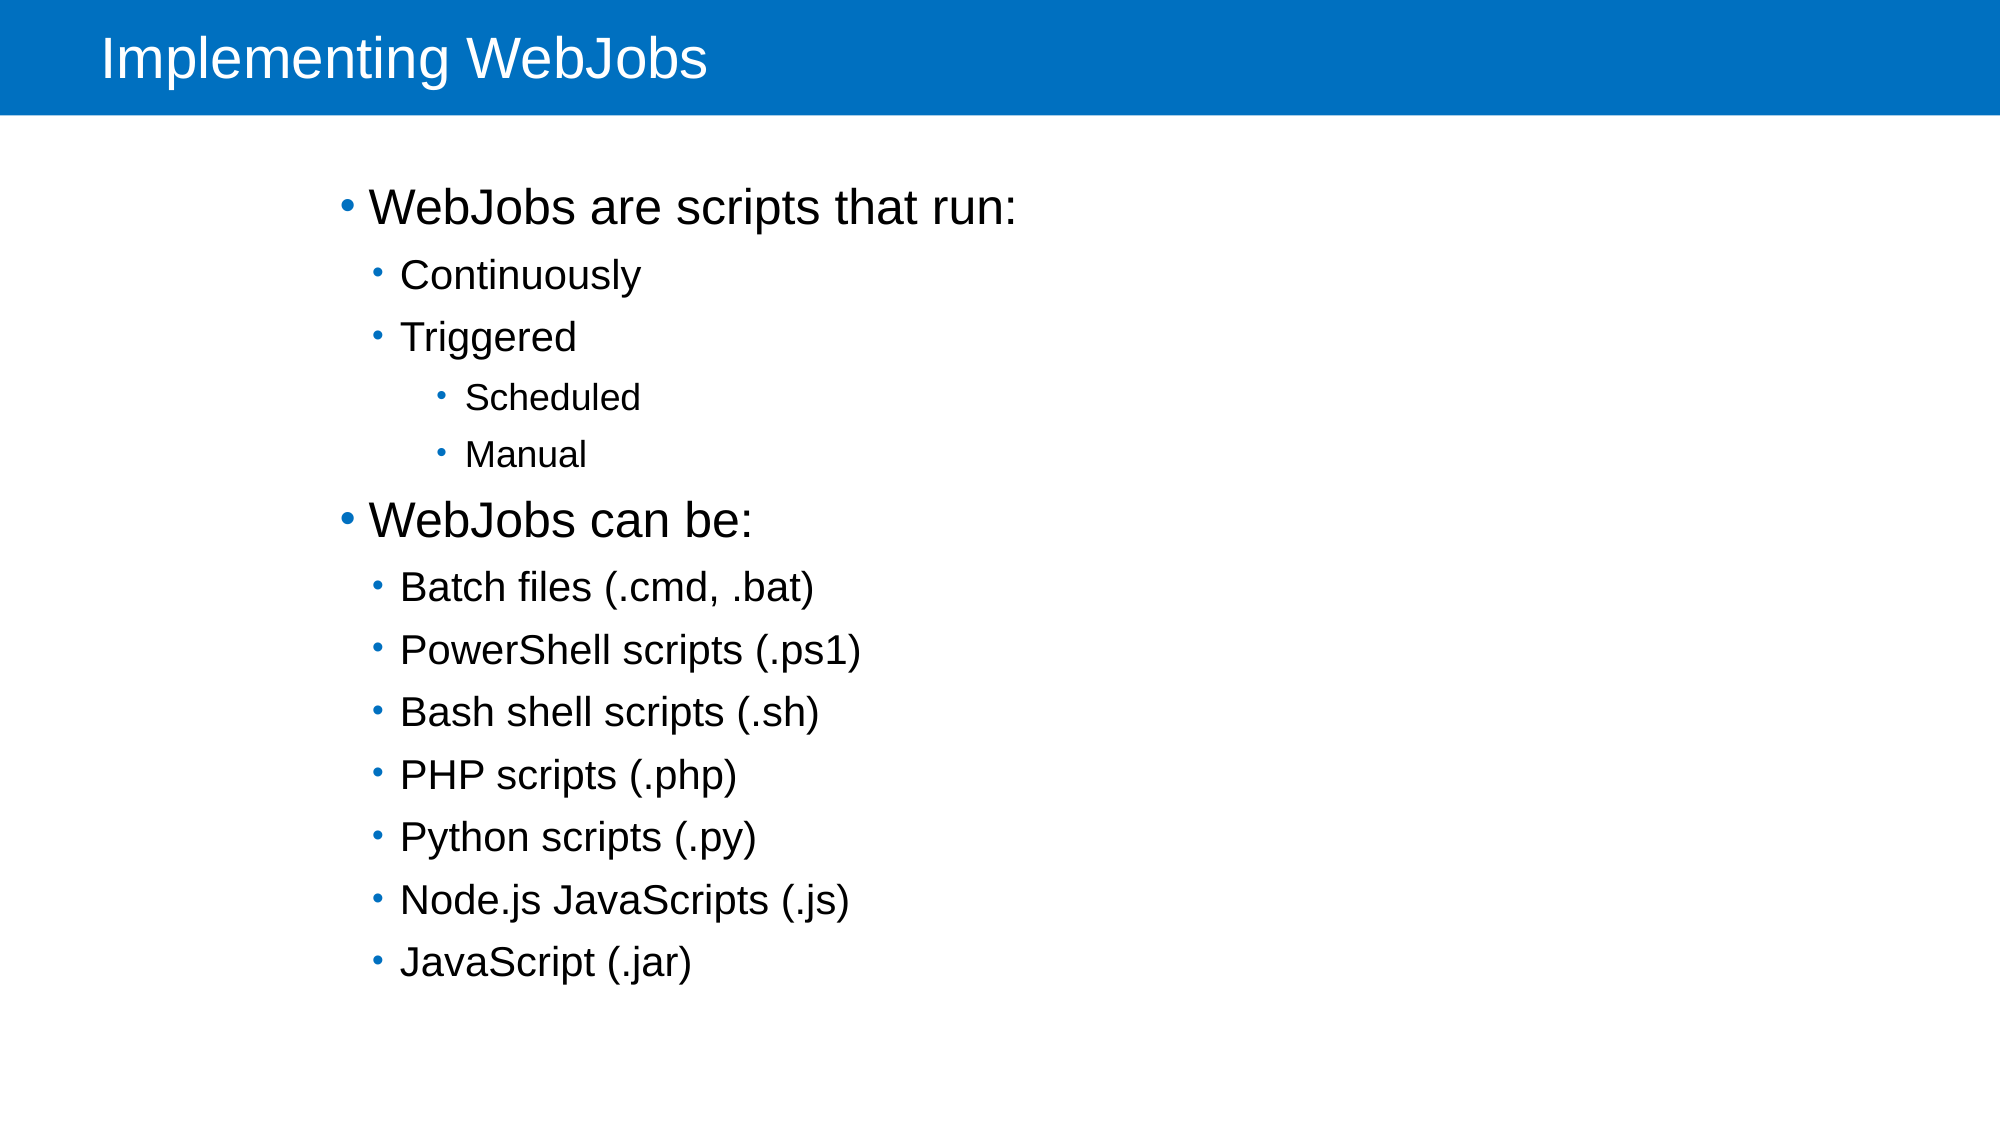

# Implementing WebJobs
WebJobs are scripts that run:
Continuously
Triggered
Scheduled
Manual
WebJobs can be:
Batch files (.cmd, .bat)
PowerShell scripts (.ps1)
Bash shell scripts (.sh)
PHP scripts (.php)
Python scripts (.py)
Node.js JavaScripts (.js)
JavaScript (.jar)